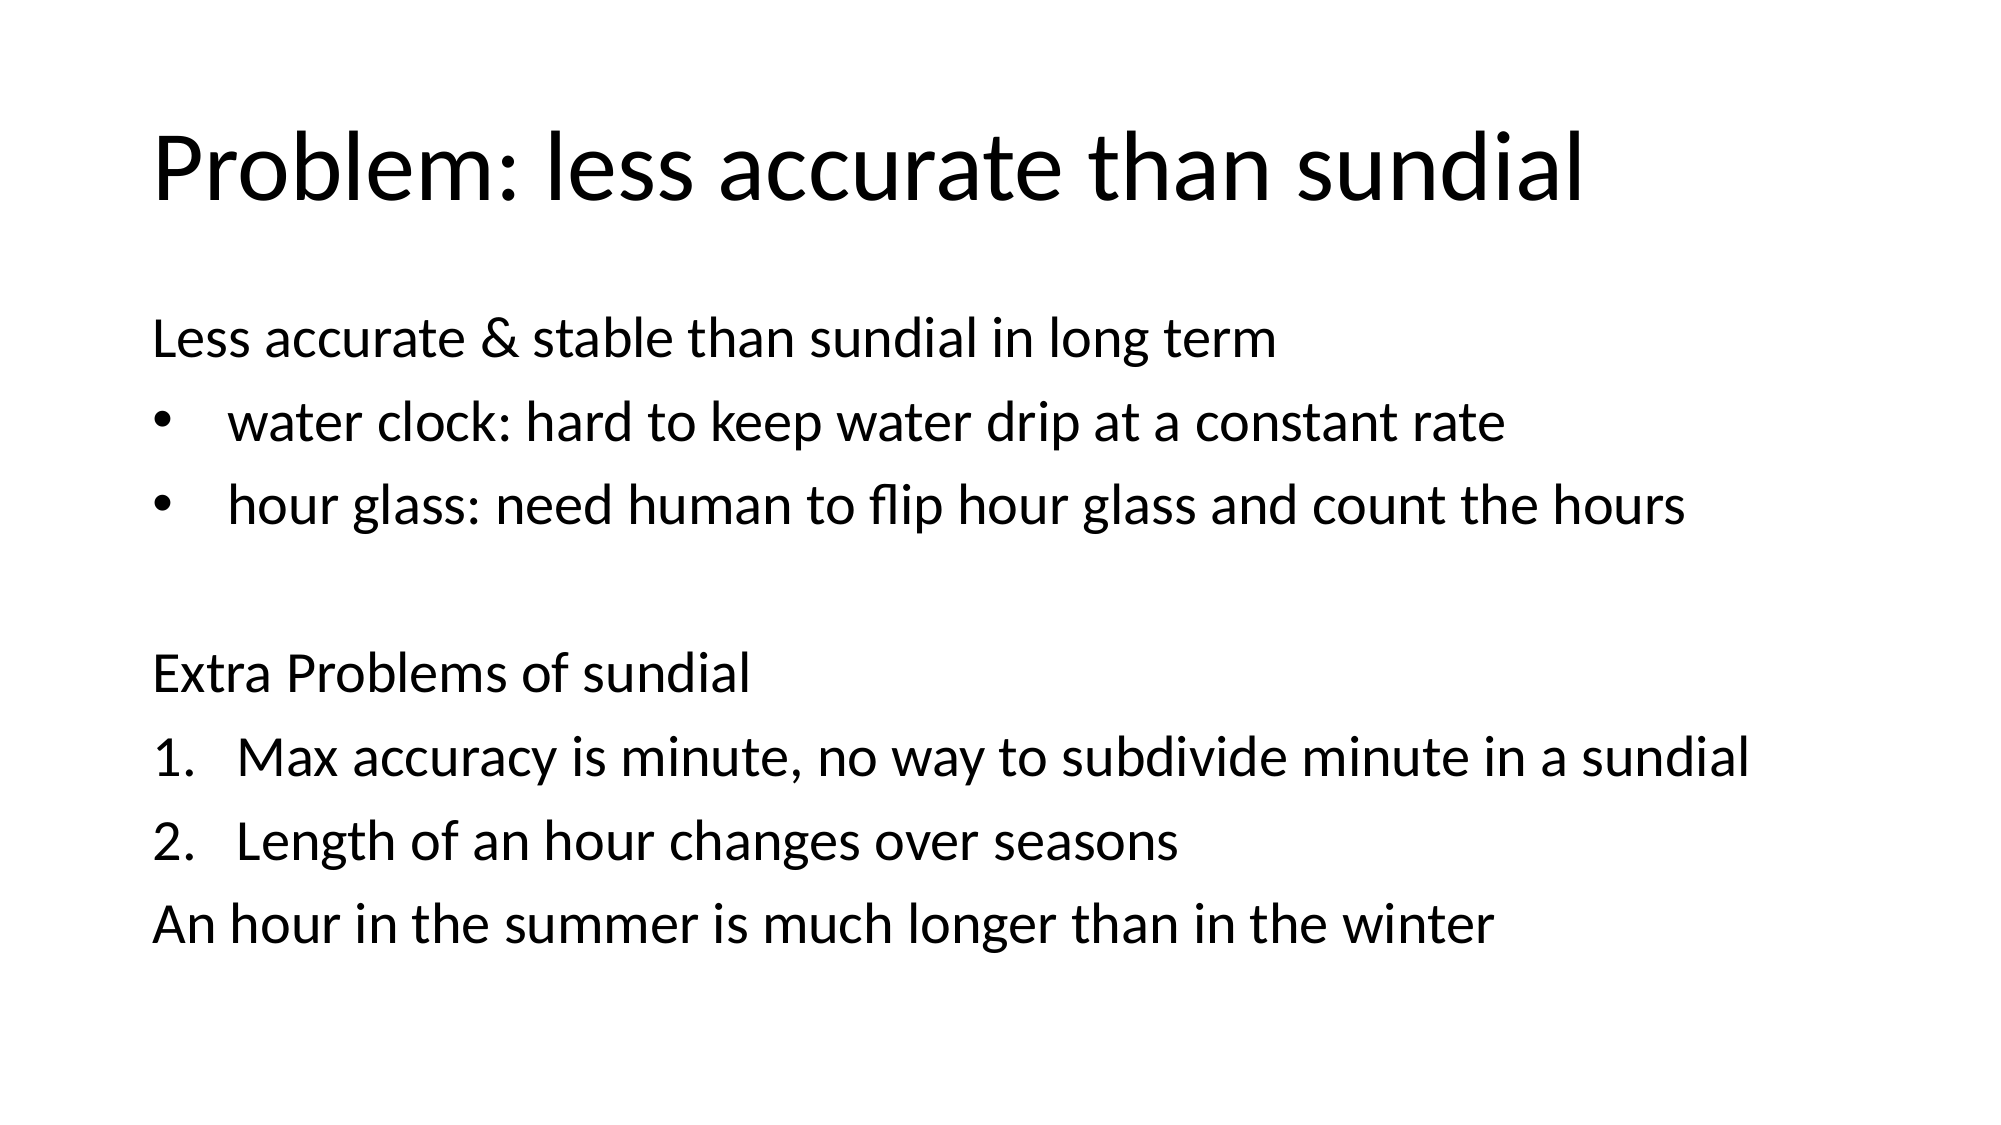

# Problem: less accurate than sundial
Less accurate & stable than sundial in long term
water clock: hard to keep water drip at a constant rate
hour glass: need human to flip hour glass and count the hours

Extra Problems of sundial
Max accuracy is minute, no way to subdivide minute in a sundial
Length of an hour changes over seasons
An hour in the summer is much longer than in the winter